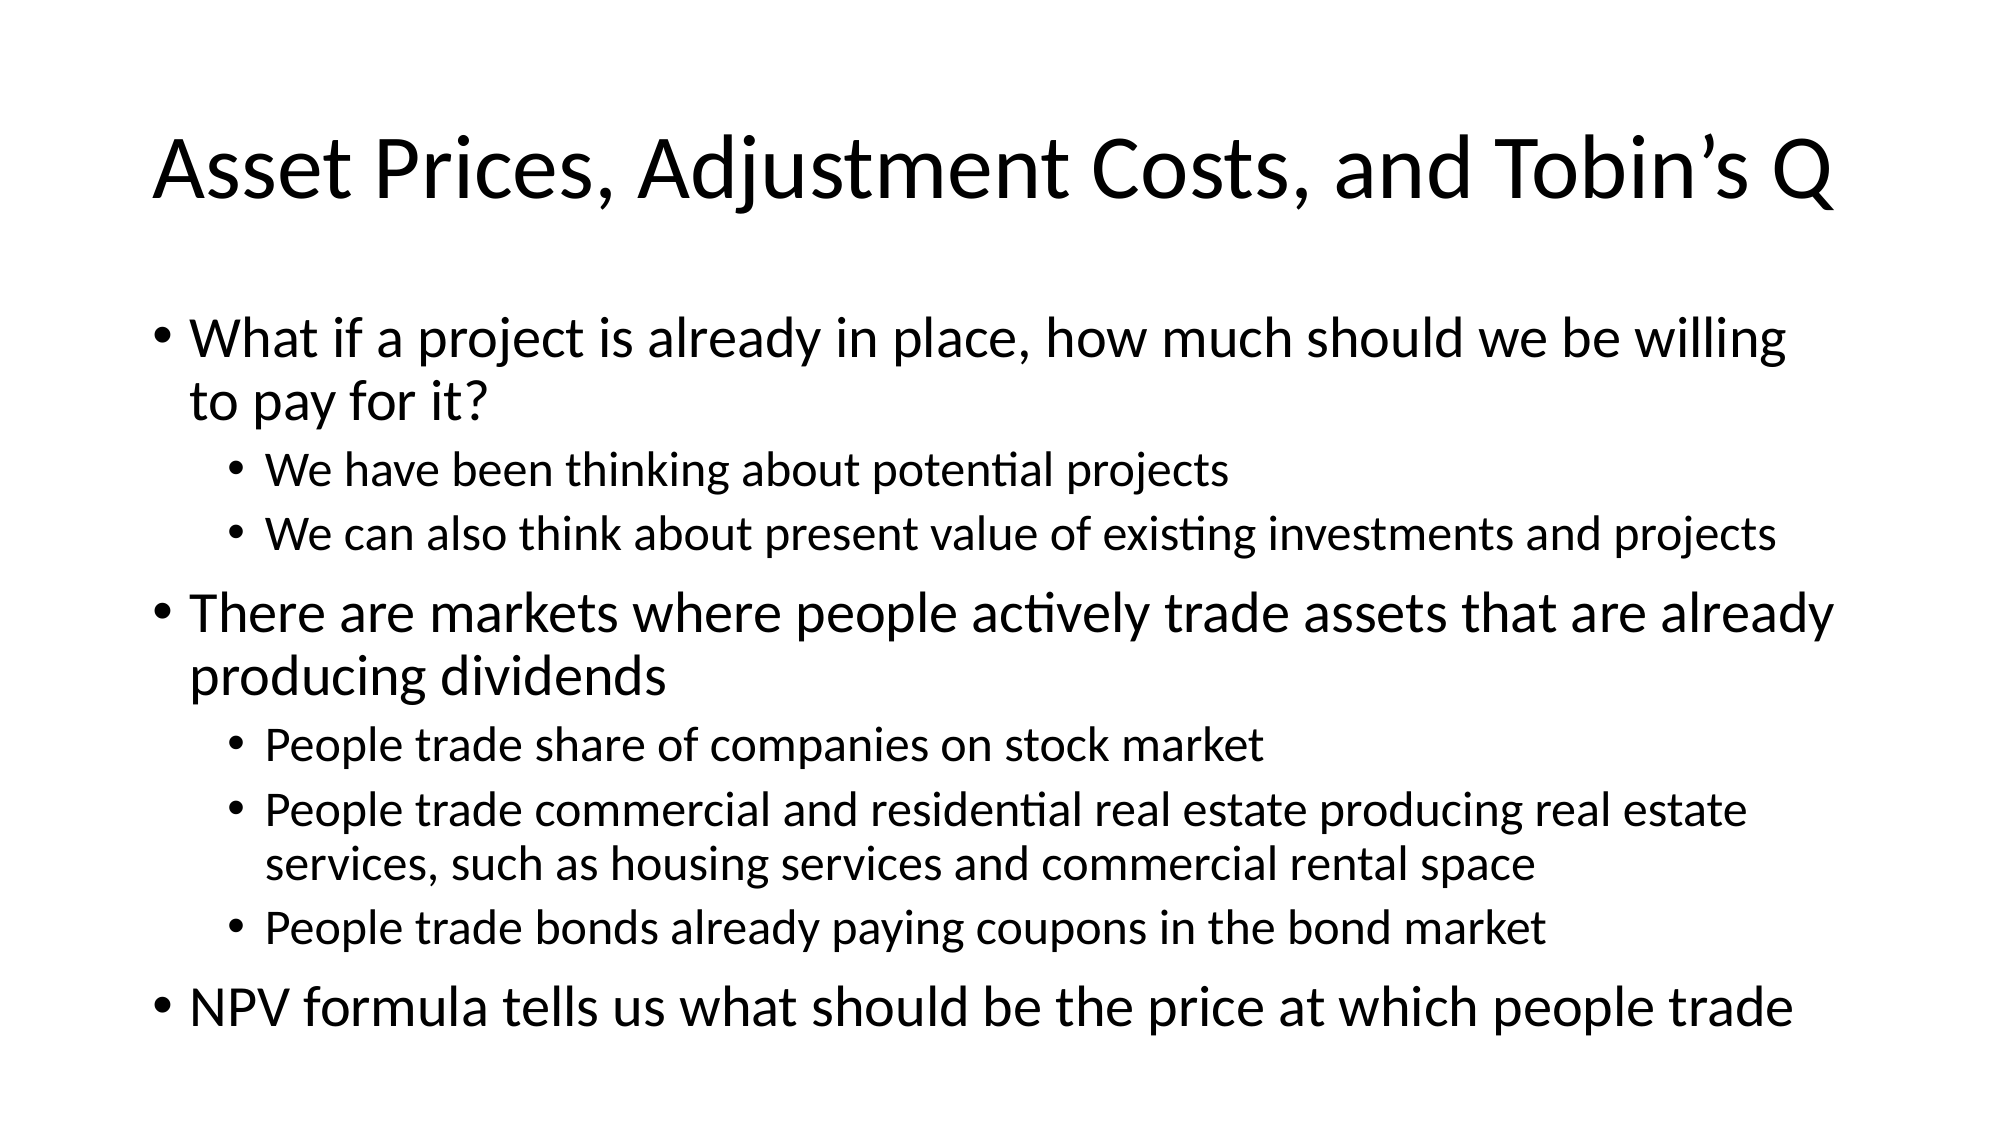

# Asset Prices, Adjustment Costs, and Tobin’s Q
What if a project is already in place, how much should we be willing to pay for it?
We have been thinking about potential projects
We can also think about present value of existing investments and projects
There are markets where people actively trade assets that are already producing dividends
People trade share of companies on stock market
People trade commercial and residential real estate producing real estate services, such as housing services and commercial rental space
People trade bonds already paying coupons in the bond market
NPV formula tells us what should be the price at which people trade